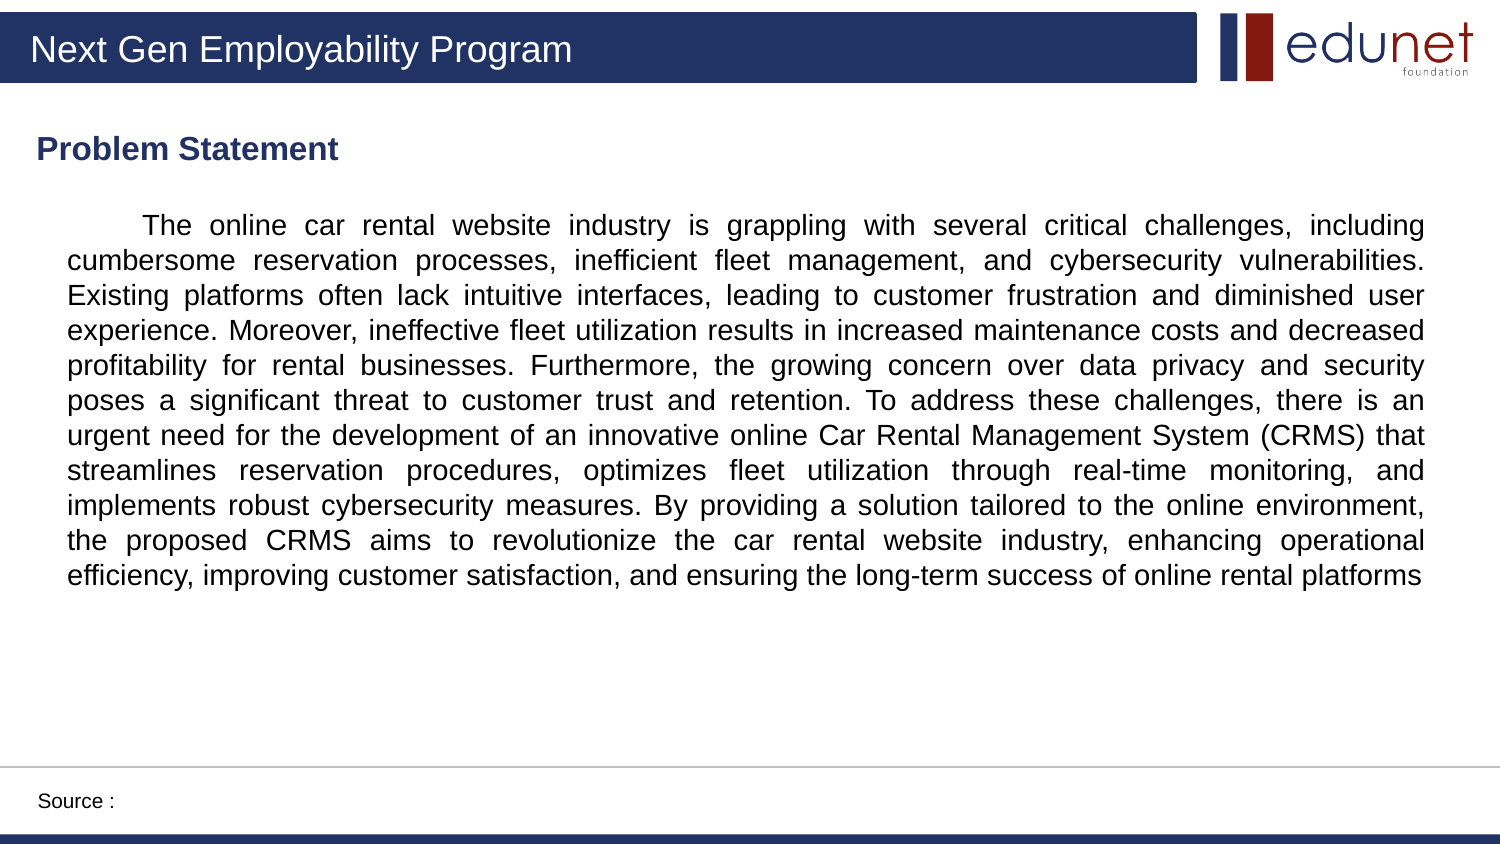

# Problem Statement
The online car rental website industry is grappling with several critical challenges, including cumbersome reservation processes, inefficient fleet management, and cybersecurity vulnerabilities. Existing platforms often lack intuitive interfaces, leading to customer frustration and diminished user experience. Moreover, ineffective fleet utilization results in increased maintenance costs and decreased profitability for rental businesses. Furthermore, the growing concern over data privacy and security poses a significant threat to customer trust and retention. To address these challenges, there is an urgent need for the development of an innovative online Car Rental Management System (CRMS) that streamlines reservation procedures, optimizes fleet utilization through real-time monitoring, and implements robust cybersecurity measures. By providing a solution tailored to the online environment, the proposed CRMS aims to revolutionize the car rental website industry, enhancing operational efficiency, improving customer satisfaction, and ensuring the long-term success of online rental platforms
Source :